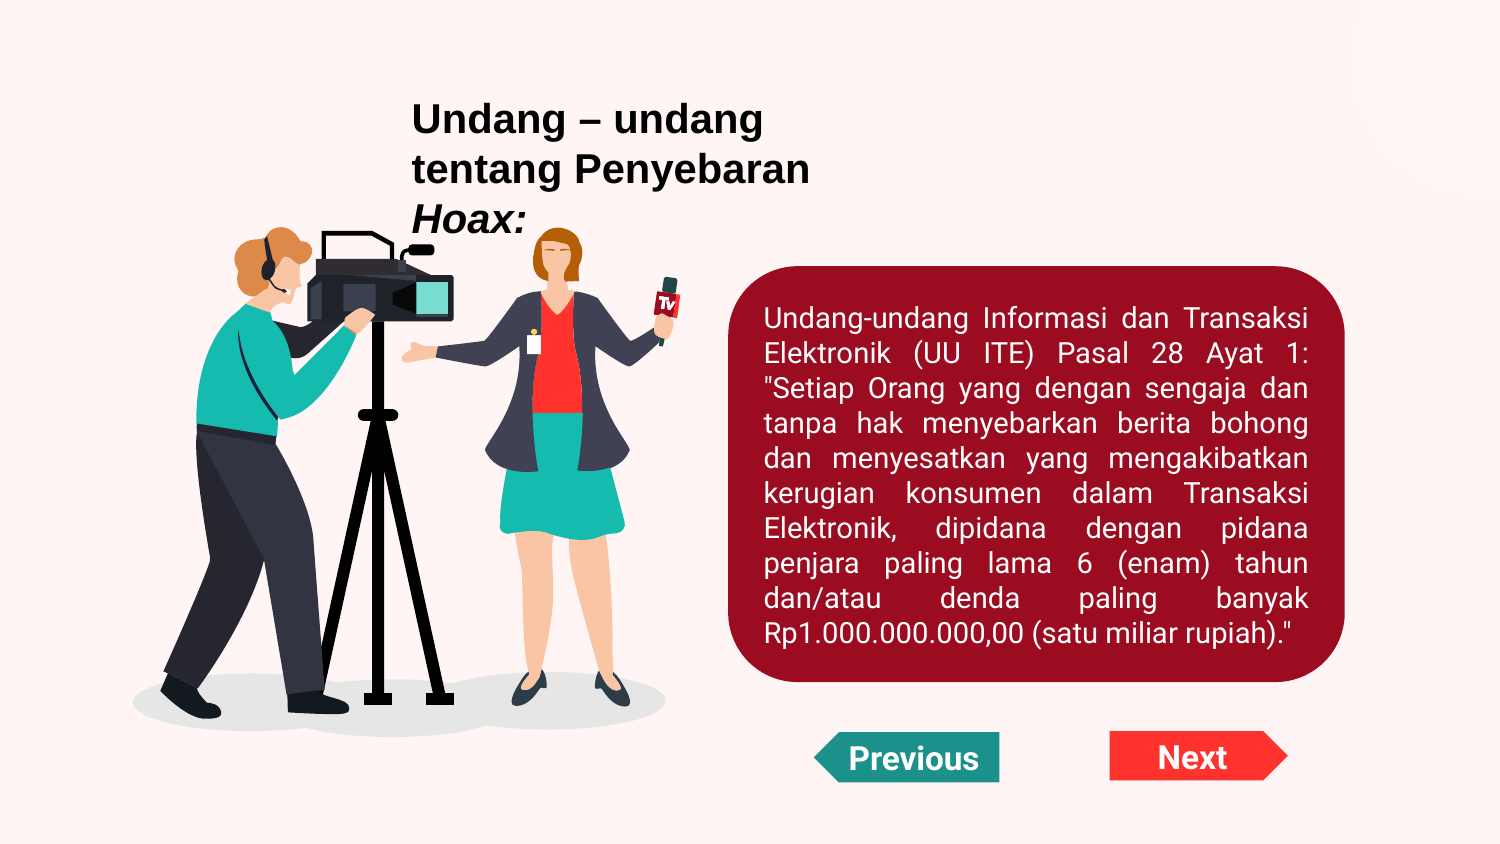

# Undang – undang tentang Penyebaran Hoax:

Undang-undang Informasi dan Transaksi Elektronik (UU ITE) Pasal 28 Ayat 1: "Setiap Orang yang dengan sengaja dan tanpa hak menyebarkan berita bohong dan menyesatkan yang mengakibatkan kerugian konsumen dalam Transaksi Elektronik, dipidana dengan pidana penjara paling lama 6 (enam) tahun dan/atau denda paling banyak Rp1.000.000.000,00 (satu miliar rupiah)."
Previous

Next